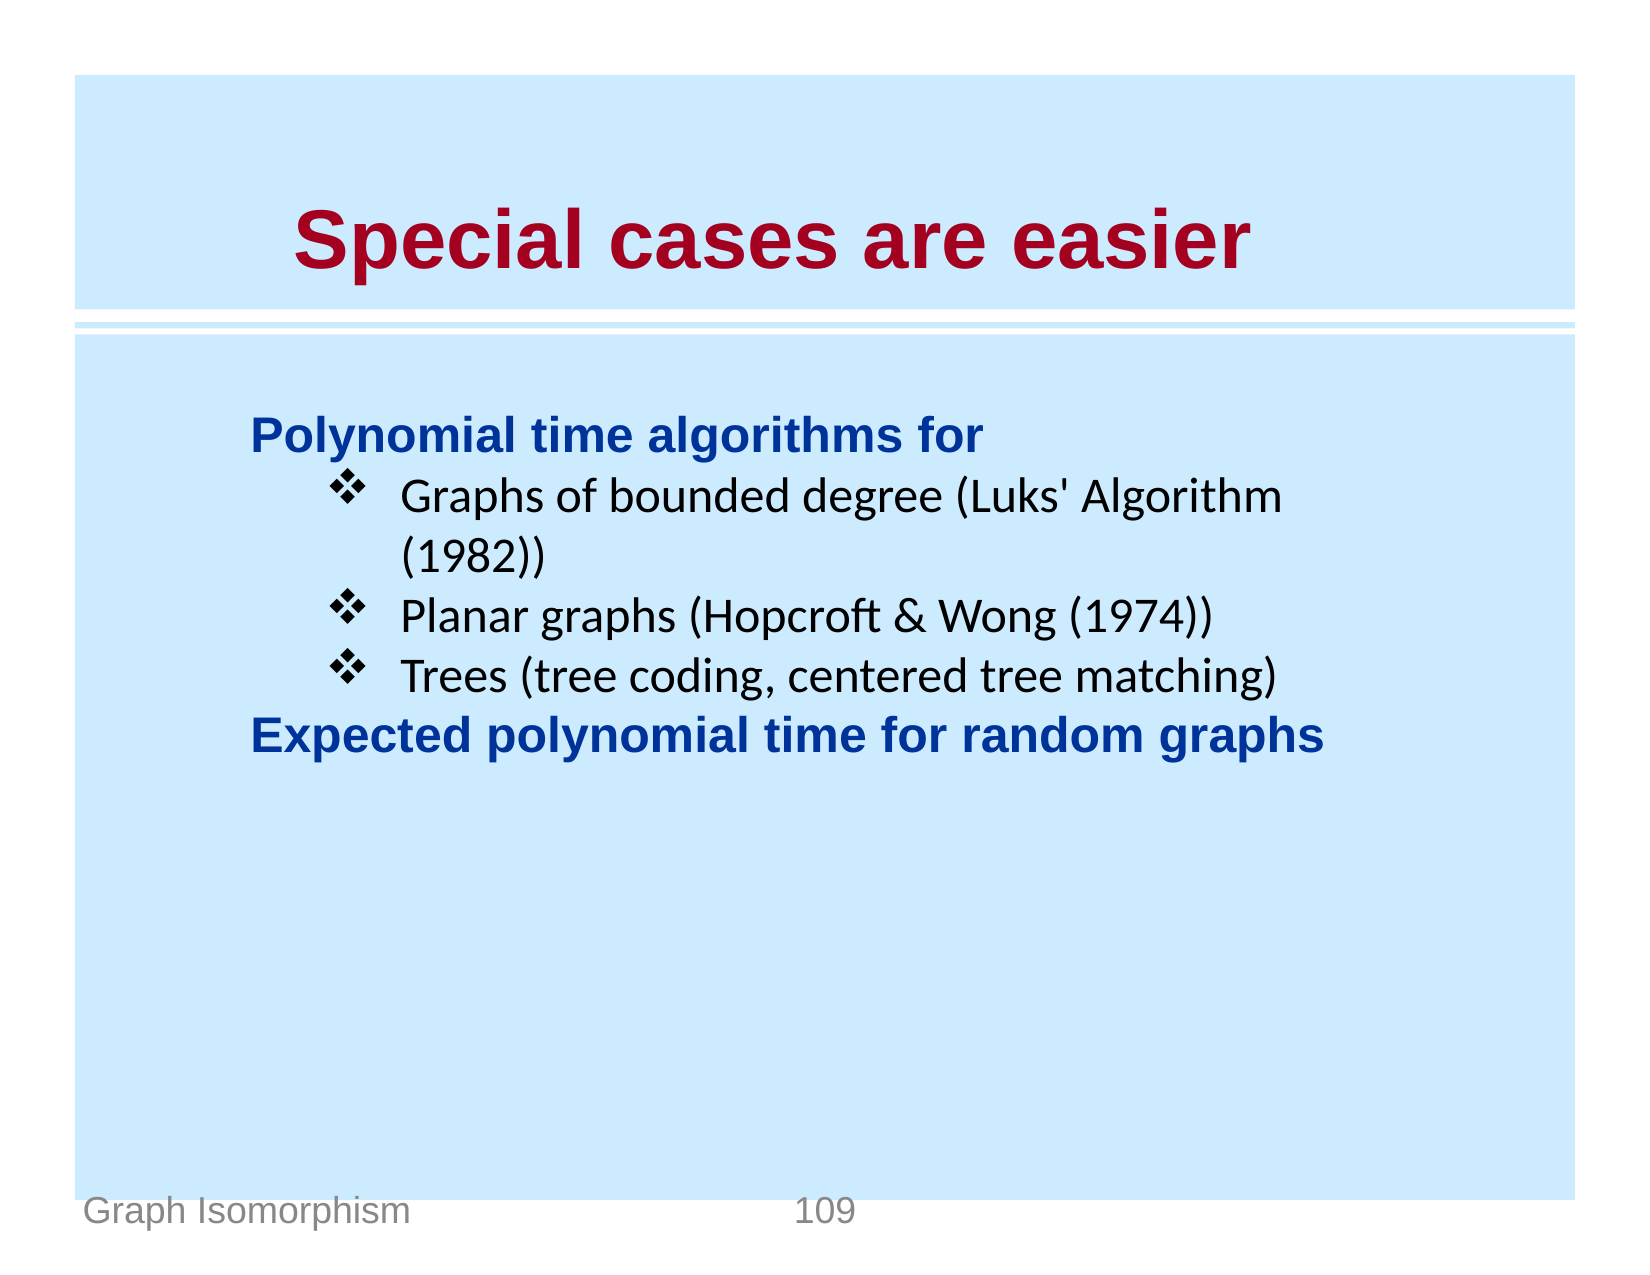

# Special cases are easier
Polynomial time algorithms for
Graphs of bounded degree (Luks' Algorithm (1982))
Planar graphs (Hopcroft & Wong (1974))
Trees (tree coding, centered tree matching)
Expected polynomial time for random graphs
Graph Isomorphism
109